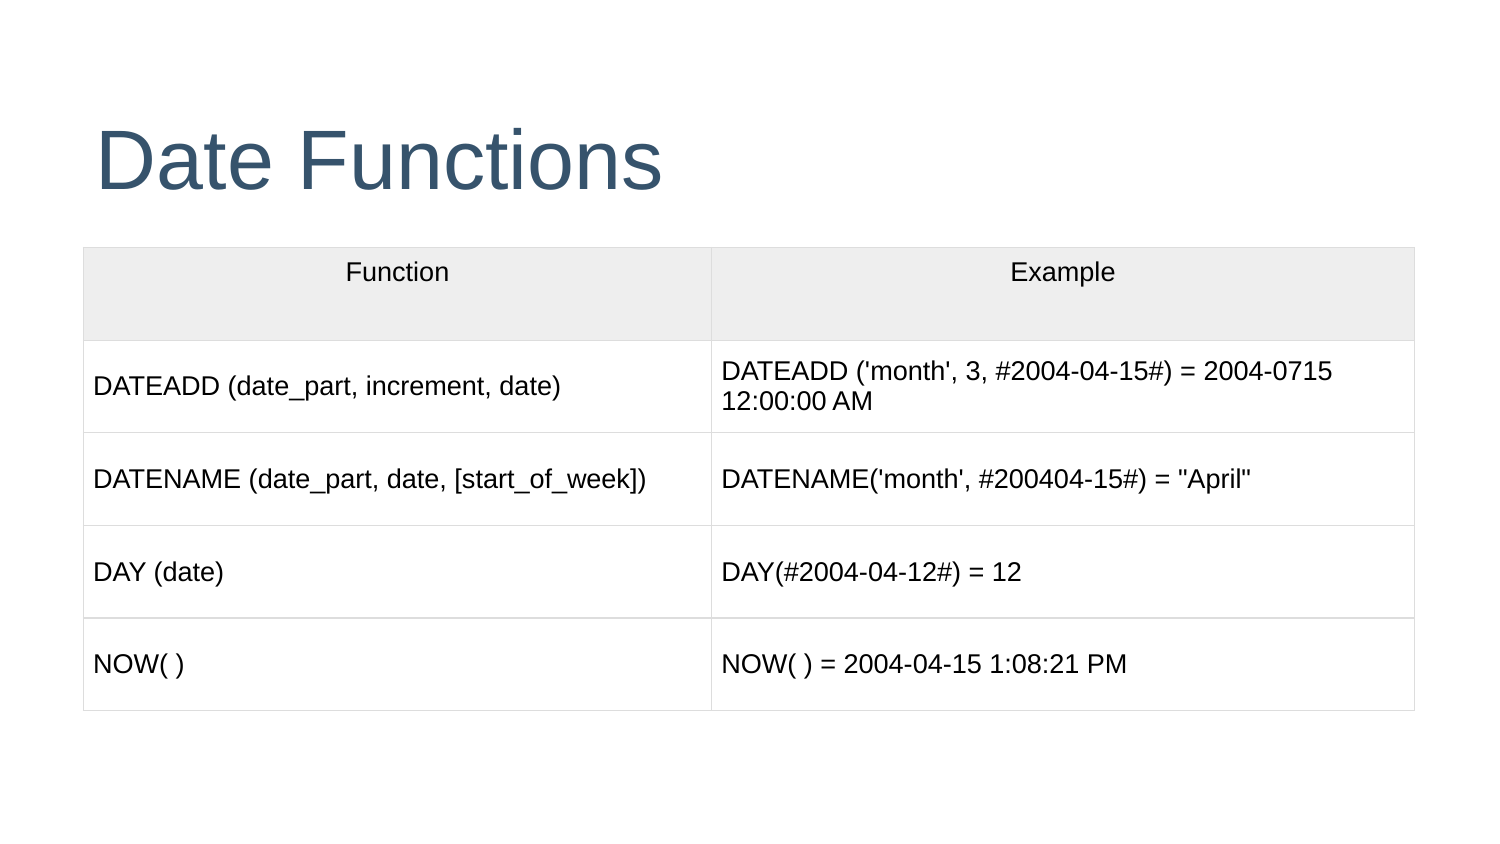

# Date Functions
| Function | Example |
| --- | --- |
| DATEADD (date\_part, increment, date) | DATEADD ('month', 3, #2004-04-15#) = 2004-0715 12:00:00 AM |
| DATENAME (date\_part, date, [start\_of\_week]) | DATENAME('month', #200404-15#) = "April" |
| DAY (date) | DAY(#2004-04-12#) = 12 |
| NOW( ) | NOW( ) = 2004-04-15 1:08:21 PM |